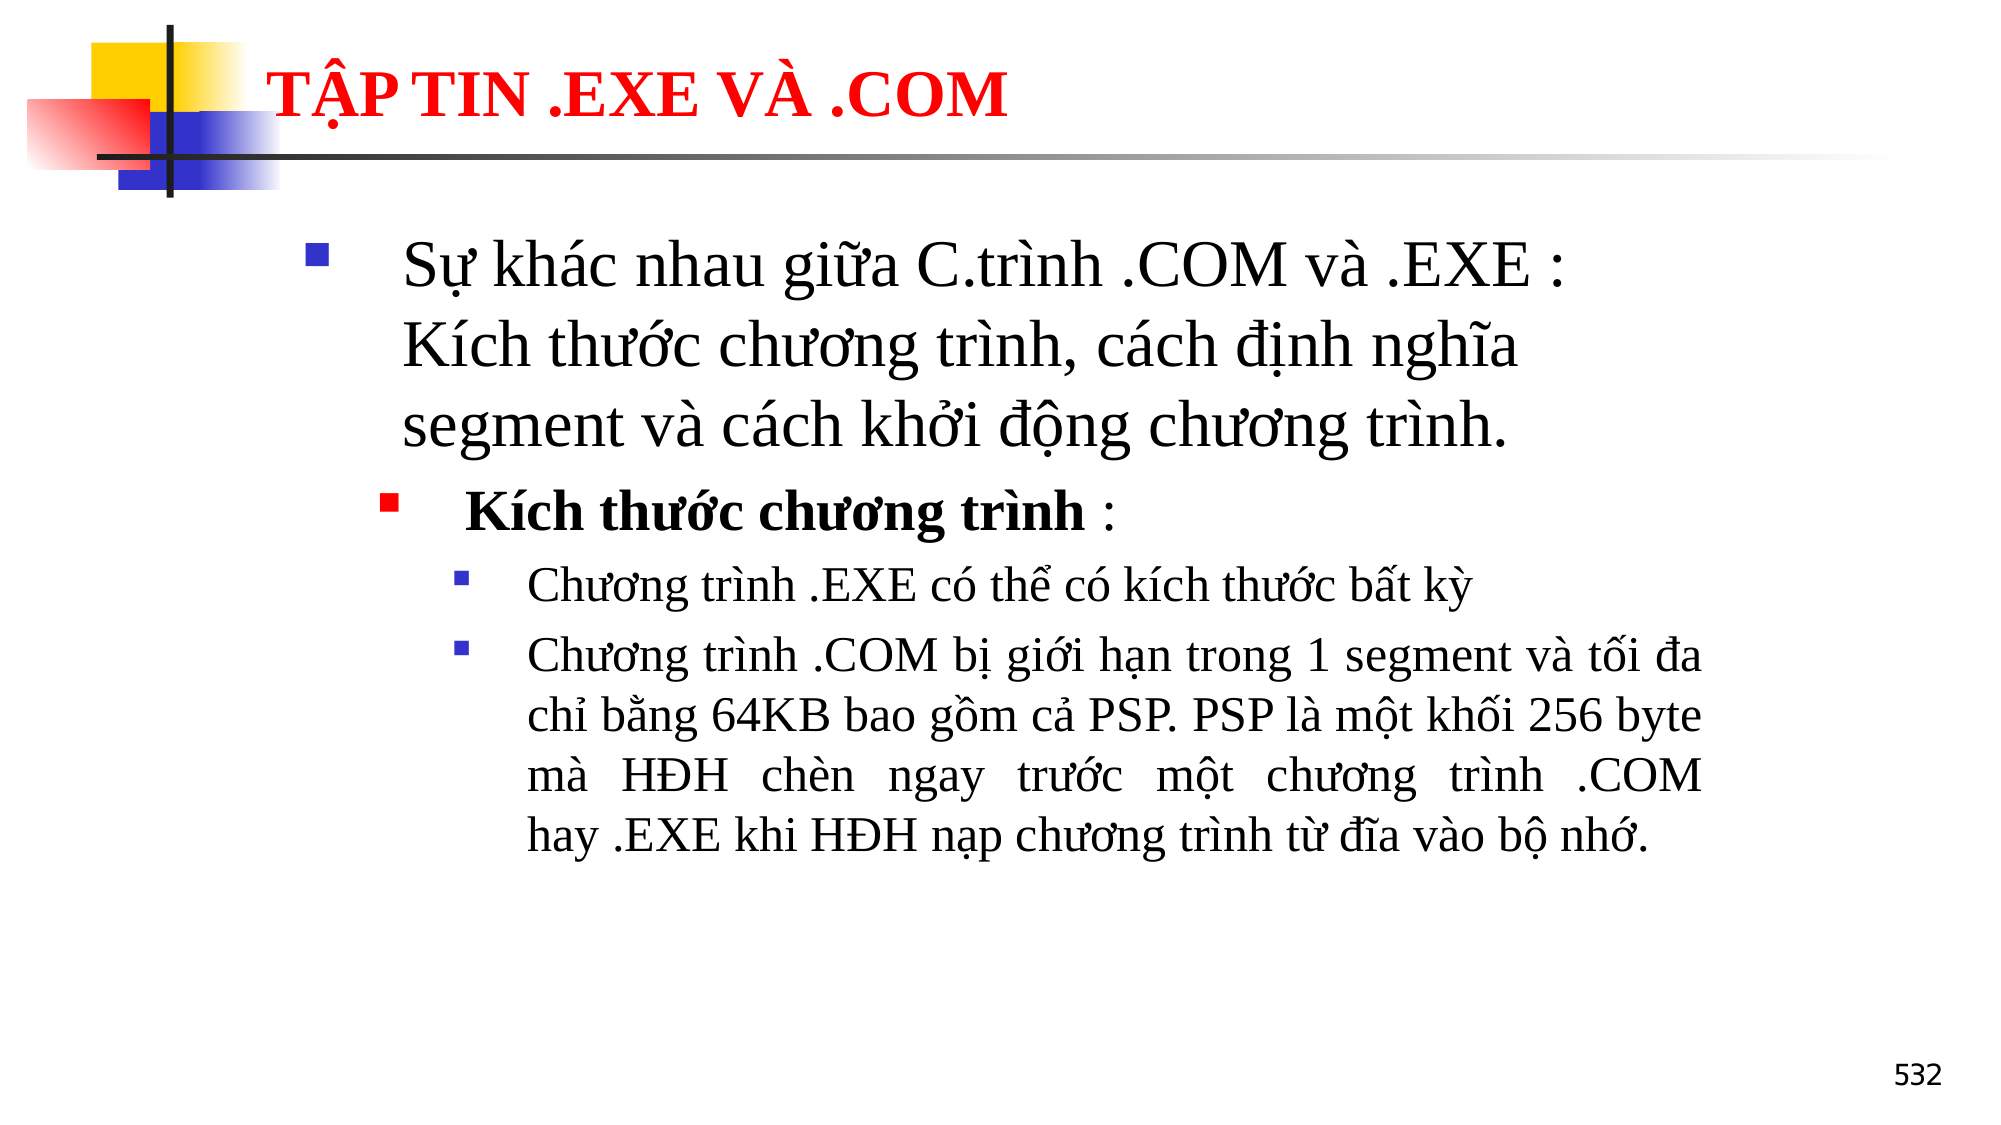

# TẬP TIN .EXE VÀ .COM
Sự khác nhau giữa C.trình .COM và .EXE : Kích thước chương trình, cách định nghĩa segment và cách khởi động chương trình.
Kích thước chương trình :
Chương trình .EXE có thể có kích thước bất kỳ
Chương trình .COM bị giới hạn trong 1 segment và tối đa chỉ bằng 64KB bao gồm cả PSP. PSP là một khối 256 byte mà HĐH chèn ngay trước một chương trình .COM hay .EXE khi HĐH nạp chương trình từ đĩa vào bộ nhớ.
532